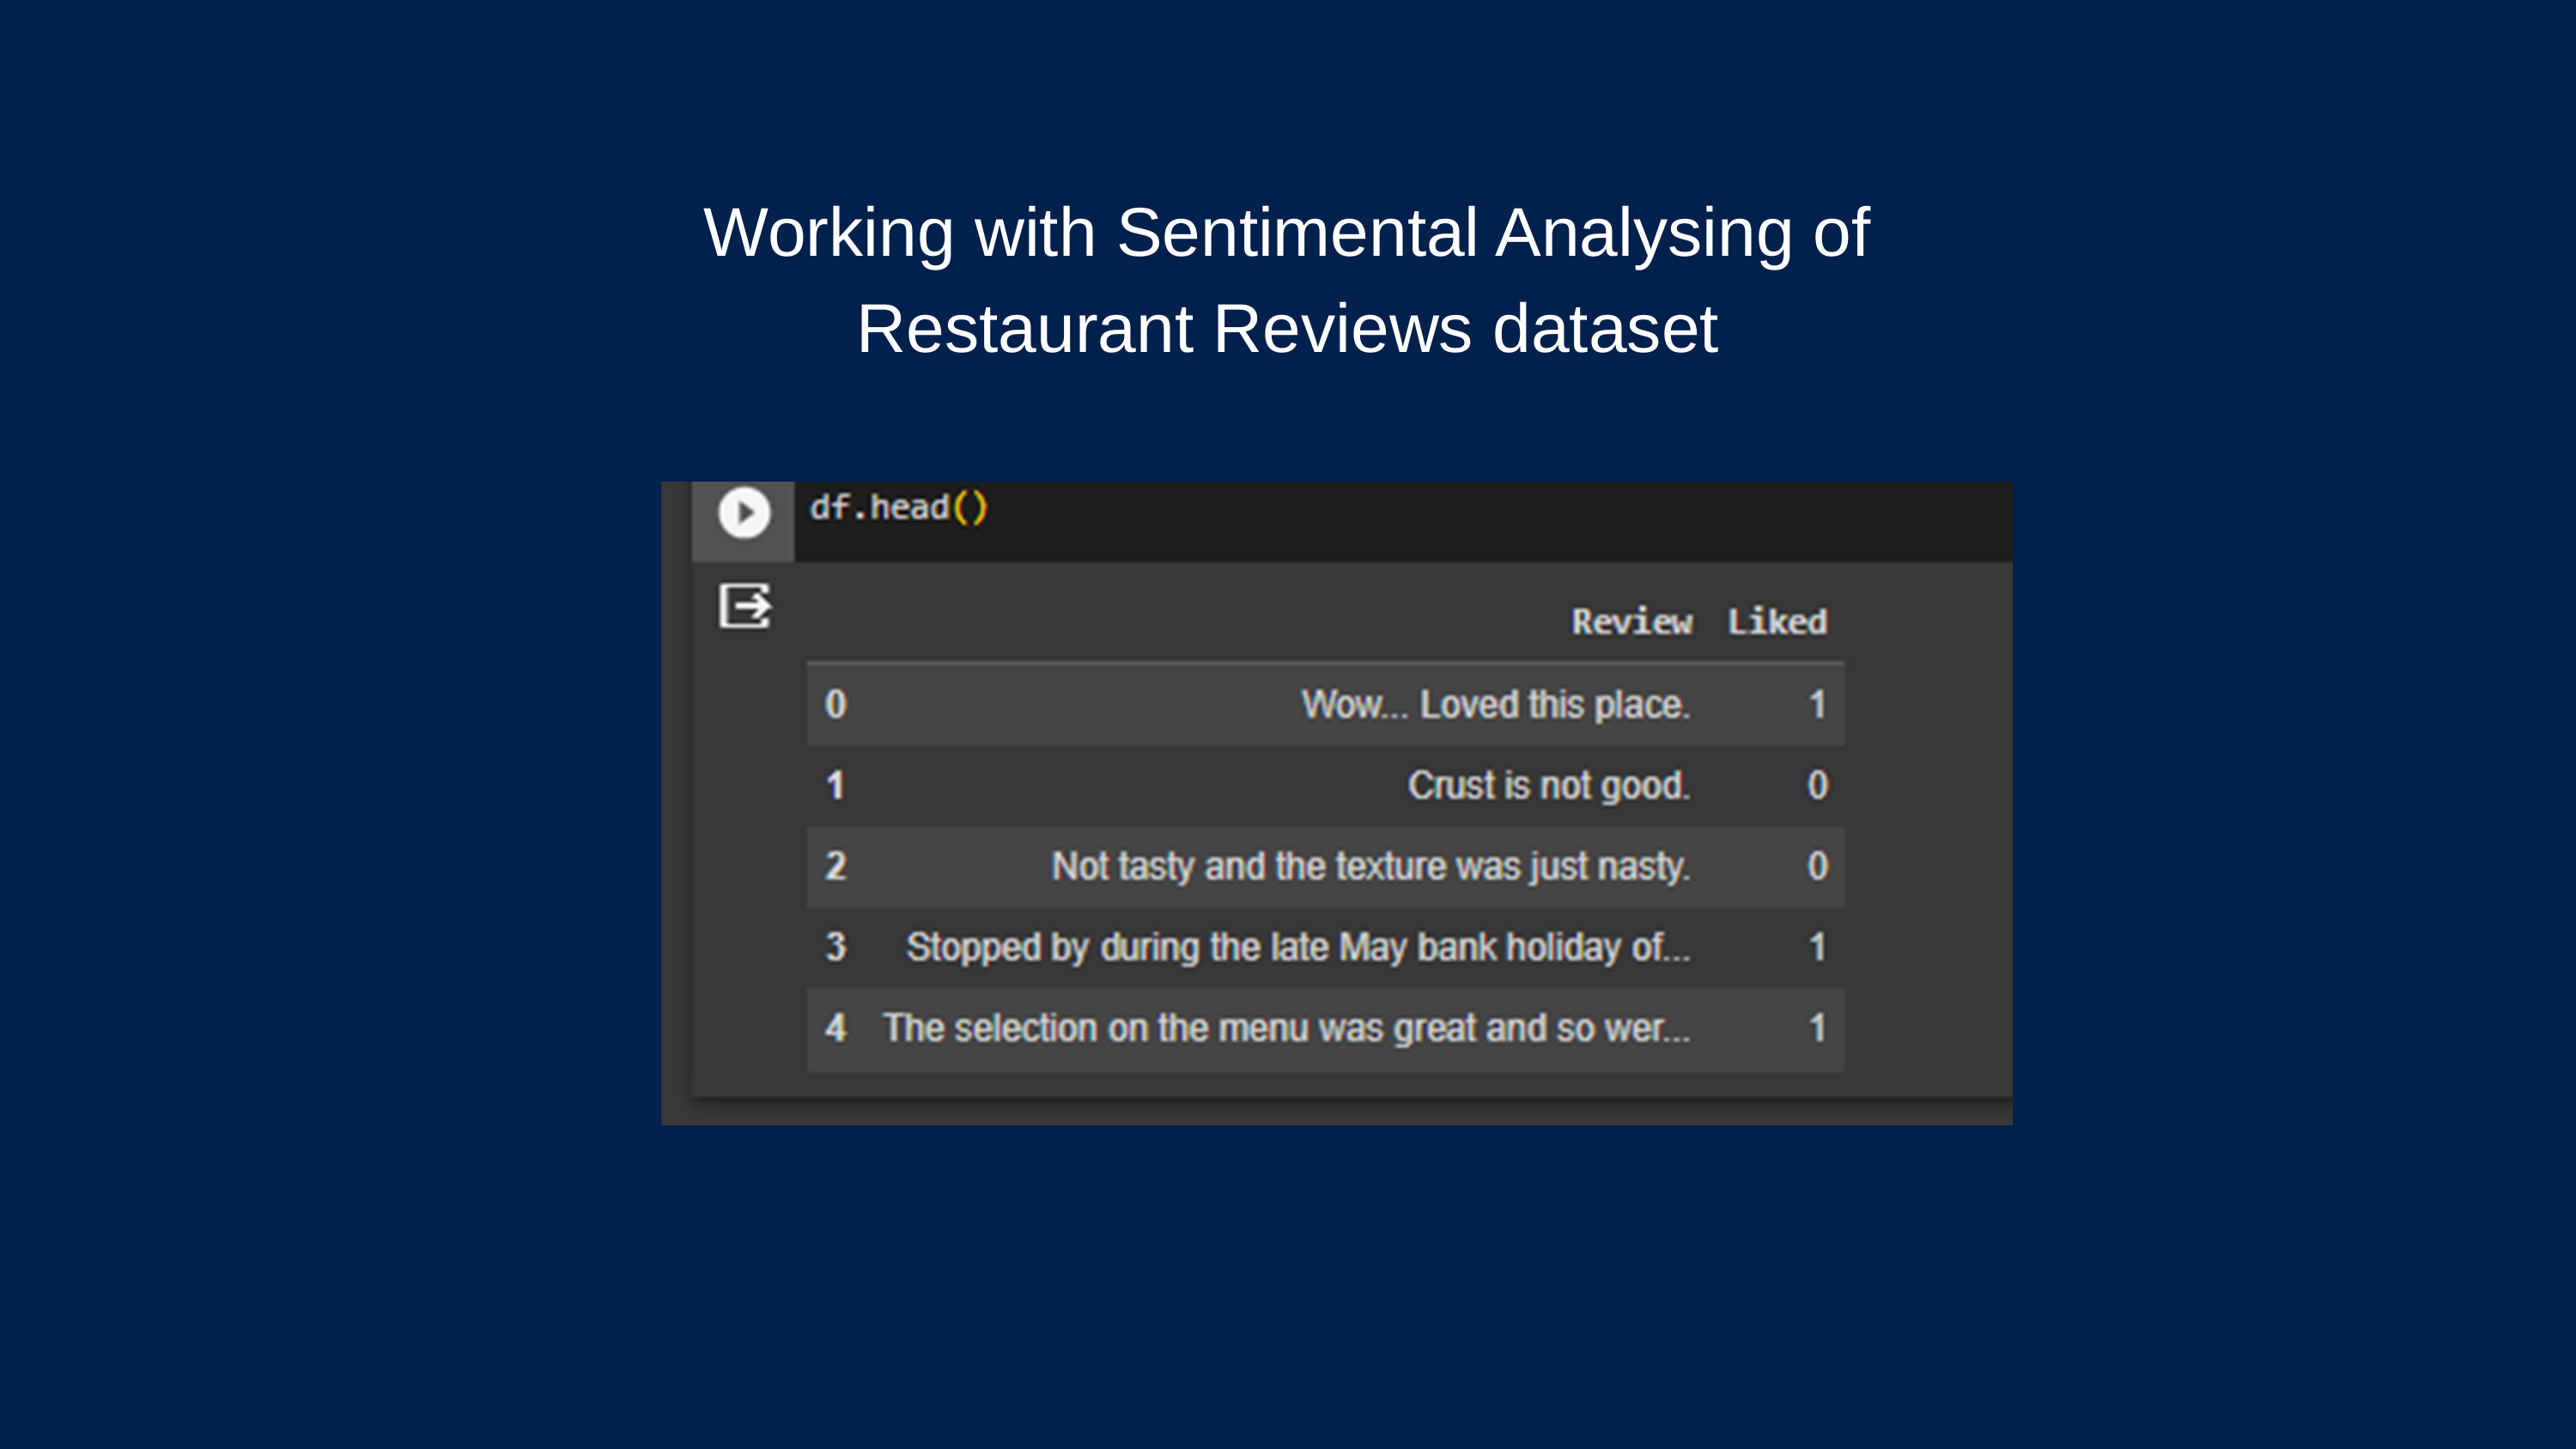

Working with Sentimental Analysing of Restaurant Reviews dataset